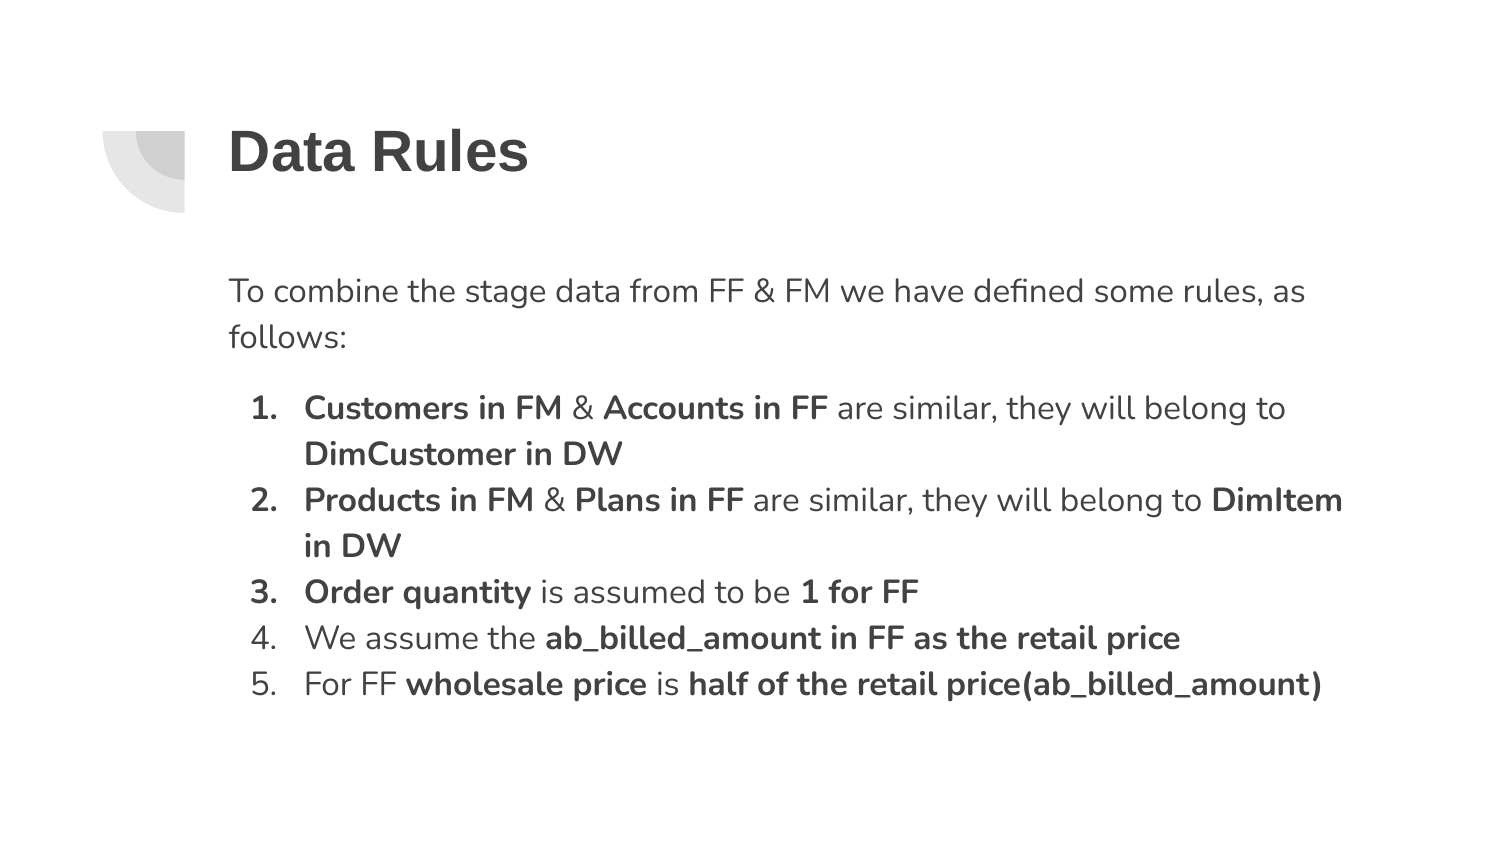

# Data Rules
To combine the stage data from FF & FM we have defined some rules, as follows:
Customers in FM & Accounts in FF are similar, they will belong to DimCustomer in DW
Products in FM & Plans in FF are similar, they will belong to DimItem in DW
Order quantity is assumed to be 1 for FF
We assume the ab_billed_amount in FF as the retail price
For FF wholesale price is half of the retail price(ab_billed_amount)